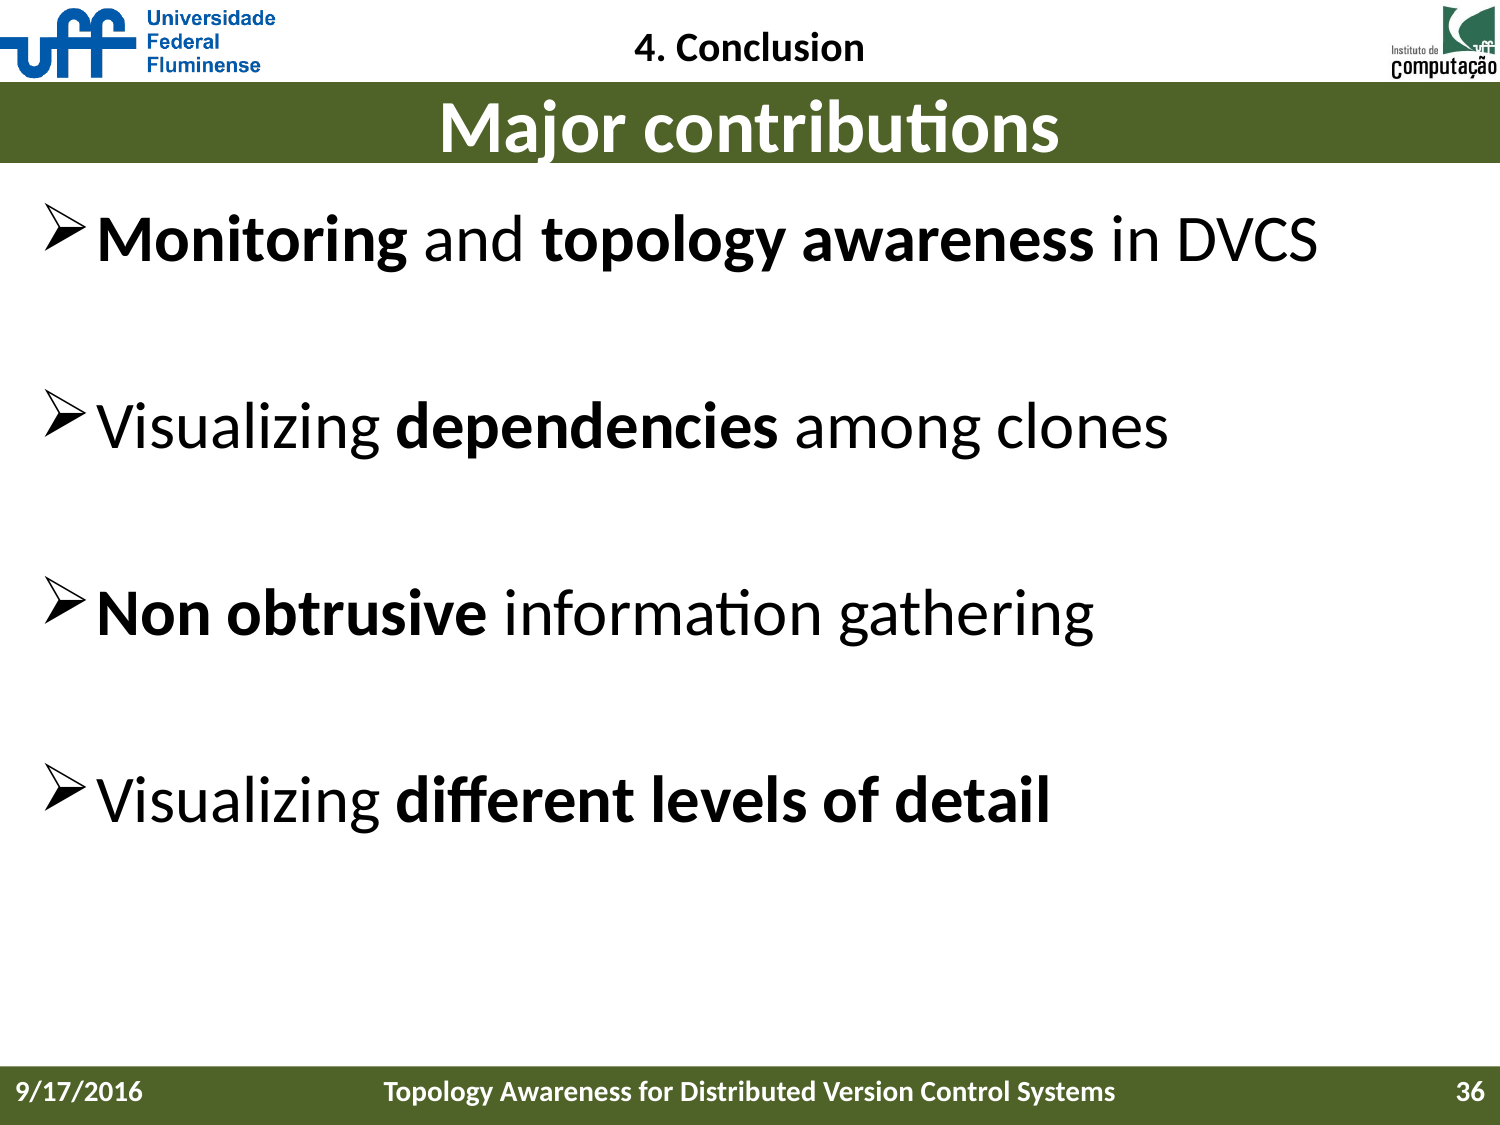

4. Conclusion
# Major contributions
Monitoring and topology awareness in DVCS

Visualizing dependencies among clones

Non obtrusive information gathering

Visualizing different levels of detail
9/17/2016
Topology Awareness for Distributed Version Control Systems
36